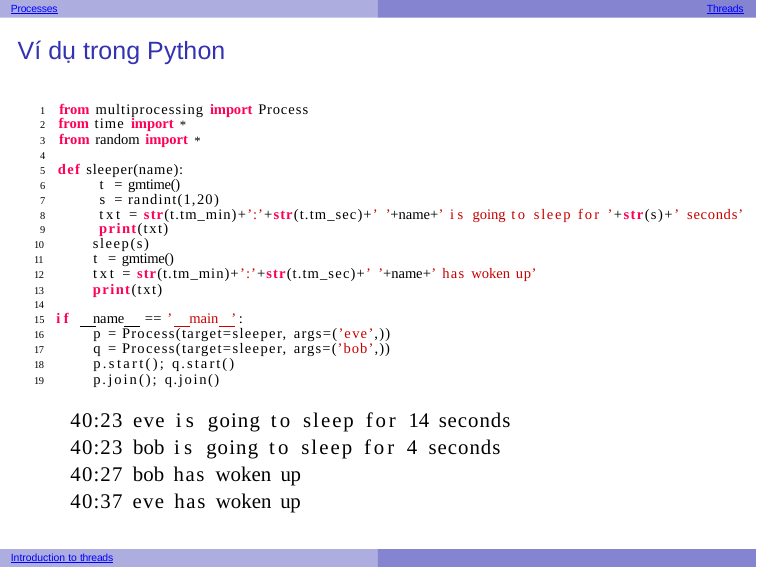

Processes
Threads
Ví dụ trong Python
1  from multiprocessing import Process
2 from time import *
3  from random import *
4
5 def sleeper(name):
6	t = gmtime()
7	s = randint(1,20)
8	txt = str(t.tm_min)+’:’+str(t.tm_sec)+’ ’+name+’ is going to sleep for ’+str(s)+’ seconds’
9	print(txt)
10	sleep(s)
11	t = gmtime()
12	txt = str(t.tm_min)+’:’+str(t.tm_sec)+’ ’+name+’ has woken up’
13	print(txt)
14
15 if  name  == ’ main ’:
16	p = Process(target=sleeper, args=(’eve’,))
17	q = Process(target=sleeper, args=(’bob’,))
18	p.start(); q.start()
19	p.join(); q.join()

40:23 eve is going to sleep for 14 seconds 40:23 bob is going to sleep for 4 seconds 40:27 bob has woken up
40:37 eve has woken up

Introduction to threads